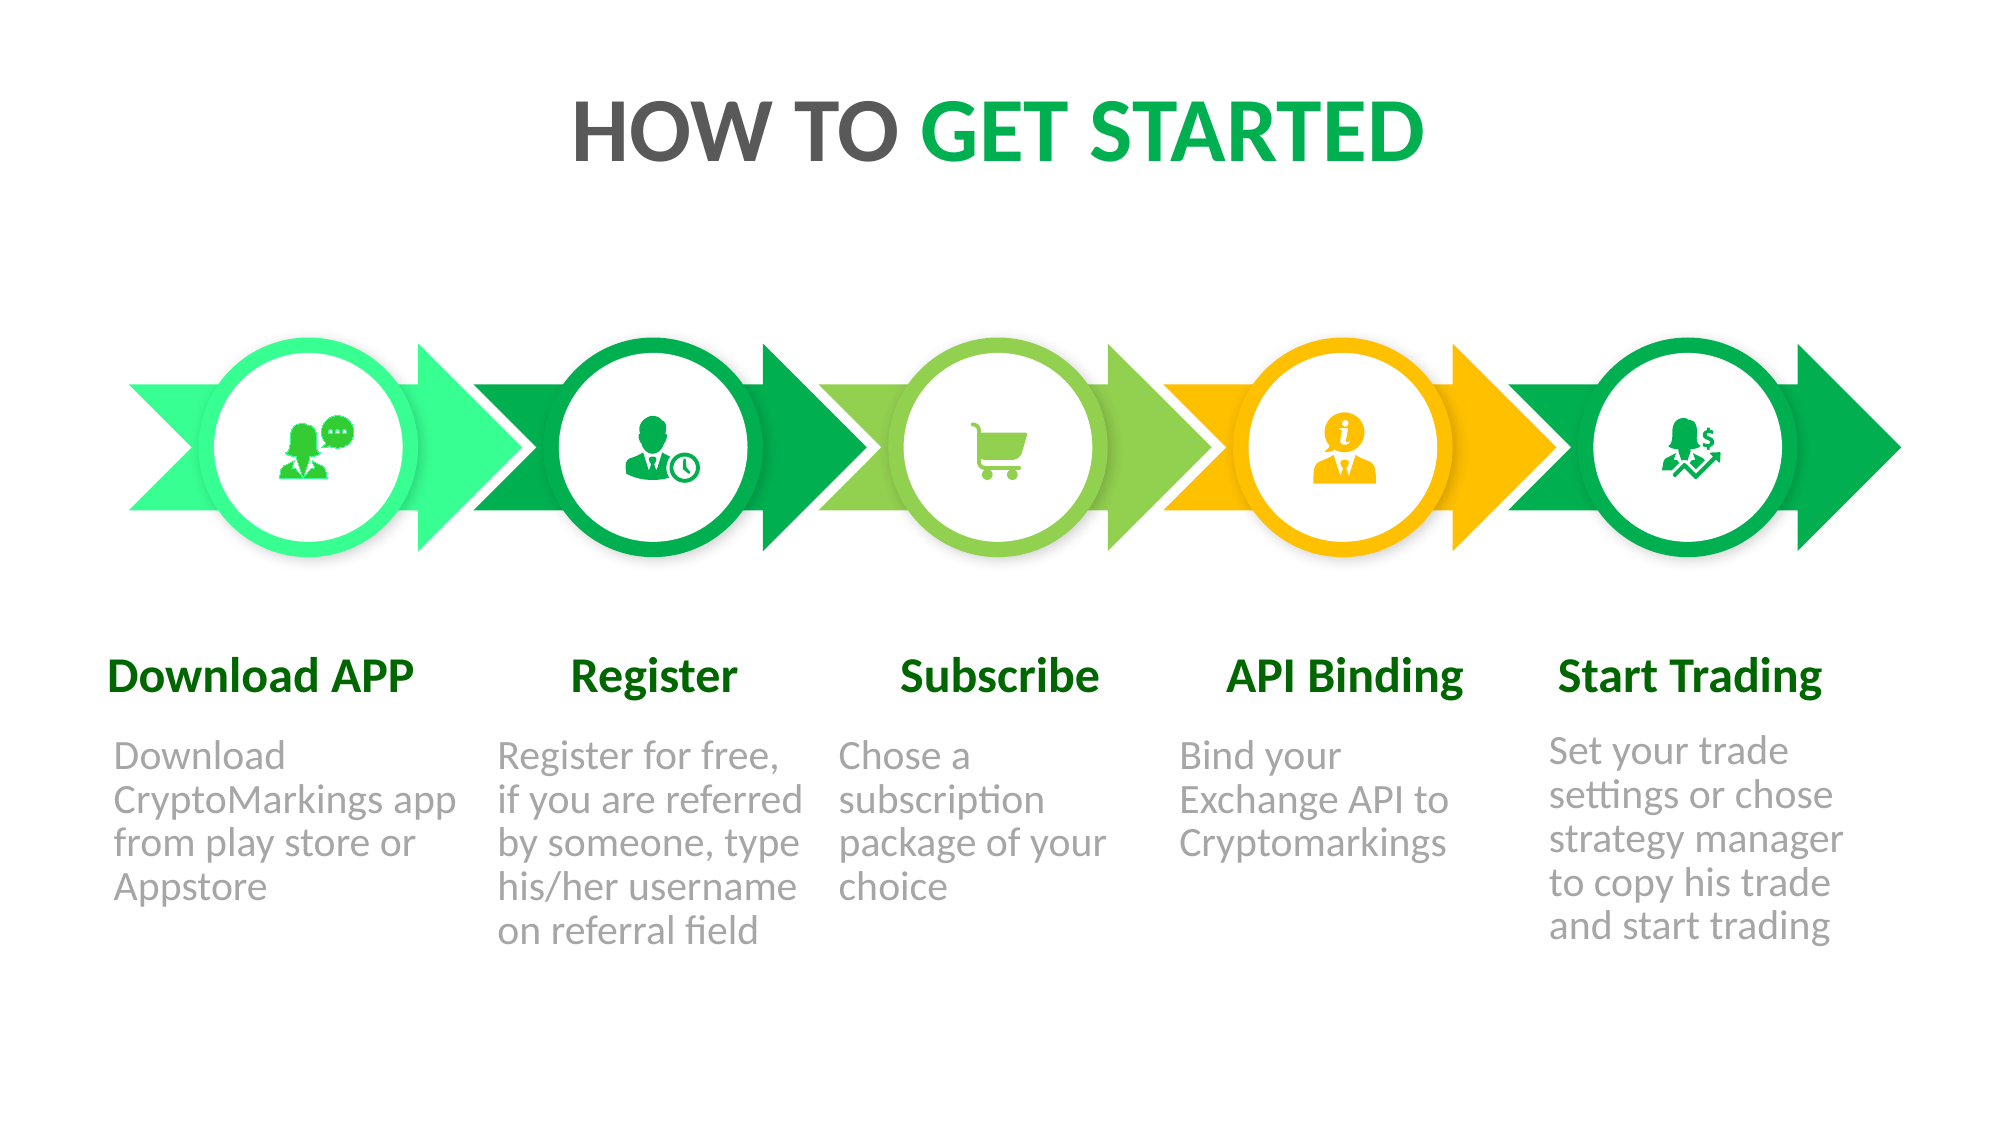

HOW TO GET STARTED

Download APP
Register
Subscribe
API Binding
Start Trading
Set your trade settings or chose strategy manager to copy his trade and start trading
Download CryptoMarkings app from play store or Appstore
Register for free, if you are referred by someone, type his/her username on referral field
Chose a subscription package of your choice
Bind your Exchange API to Cryptomarkings